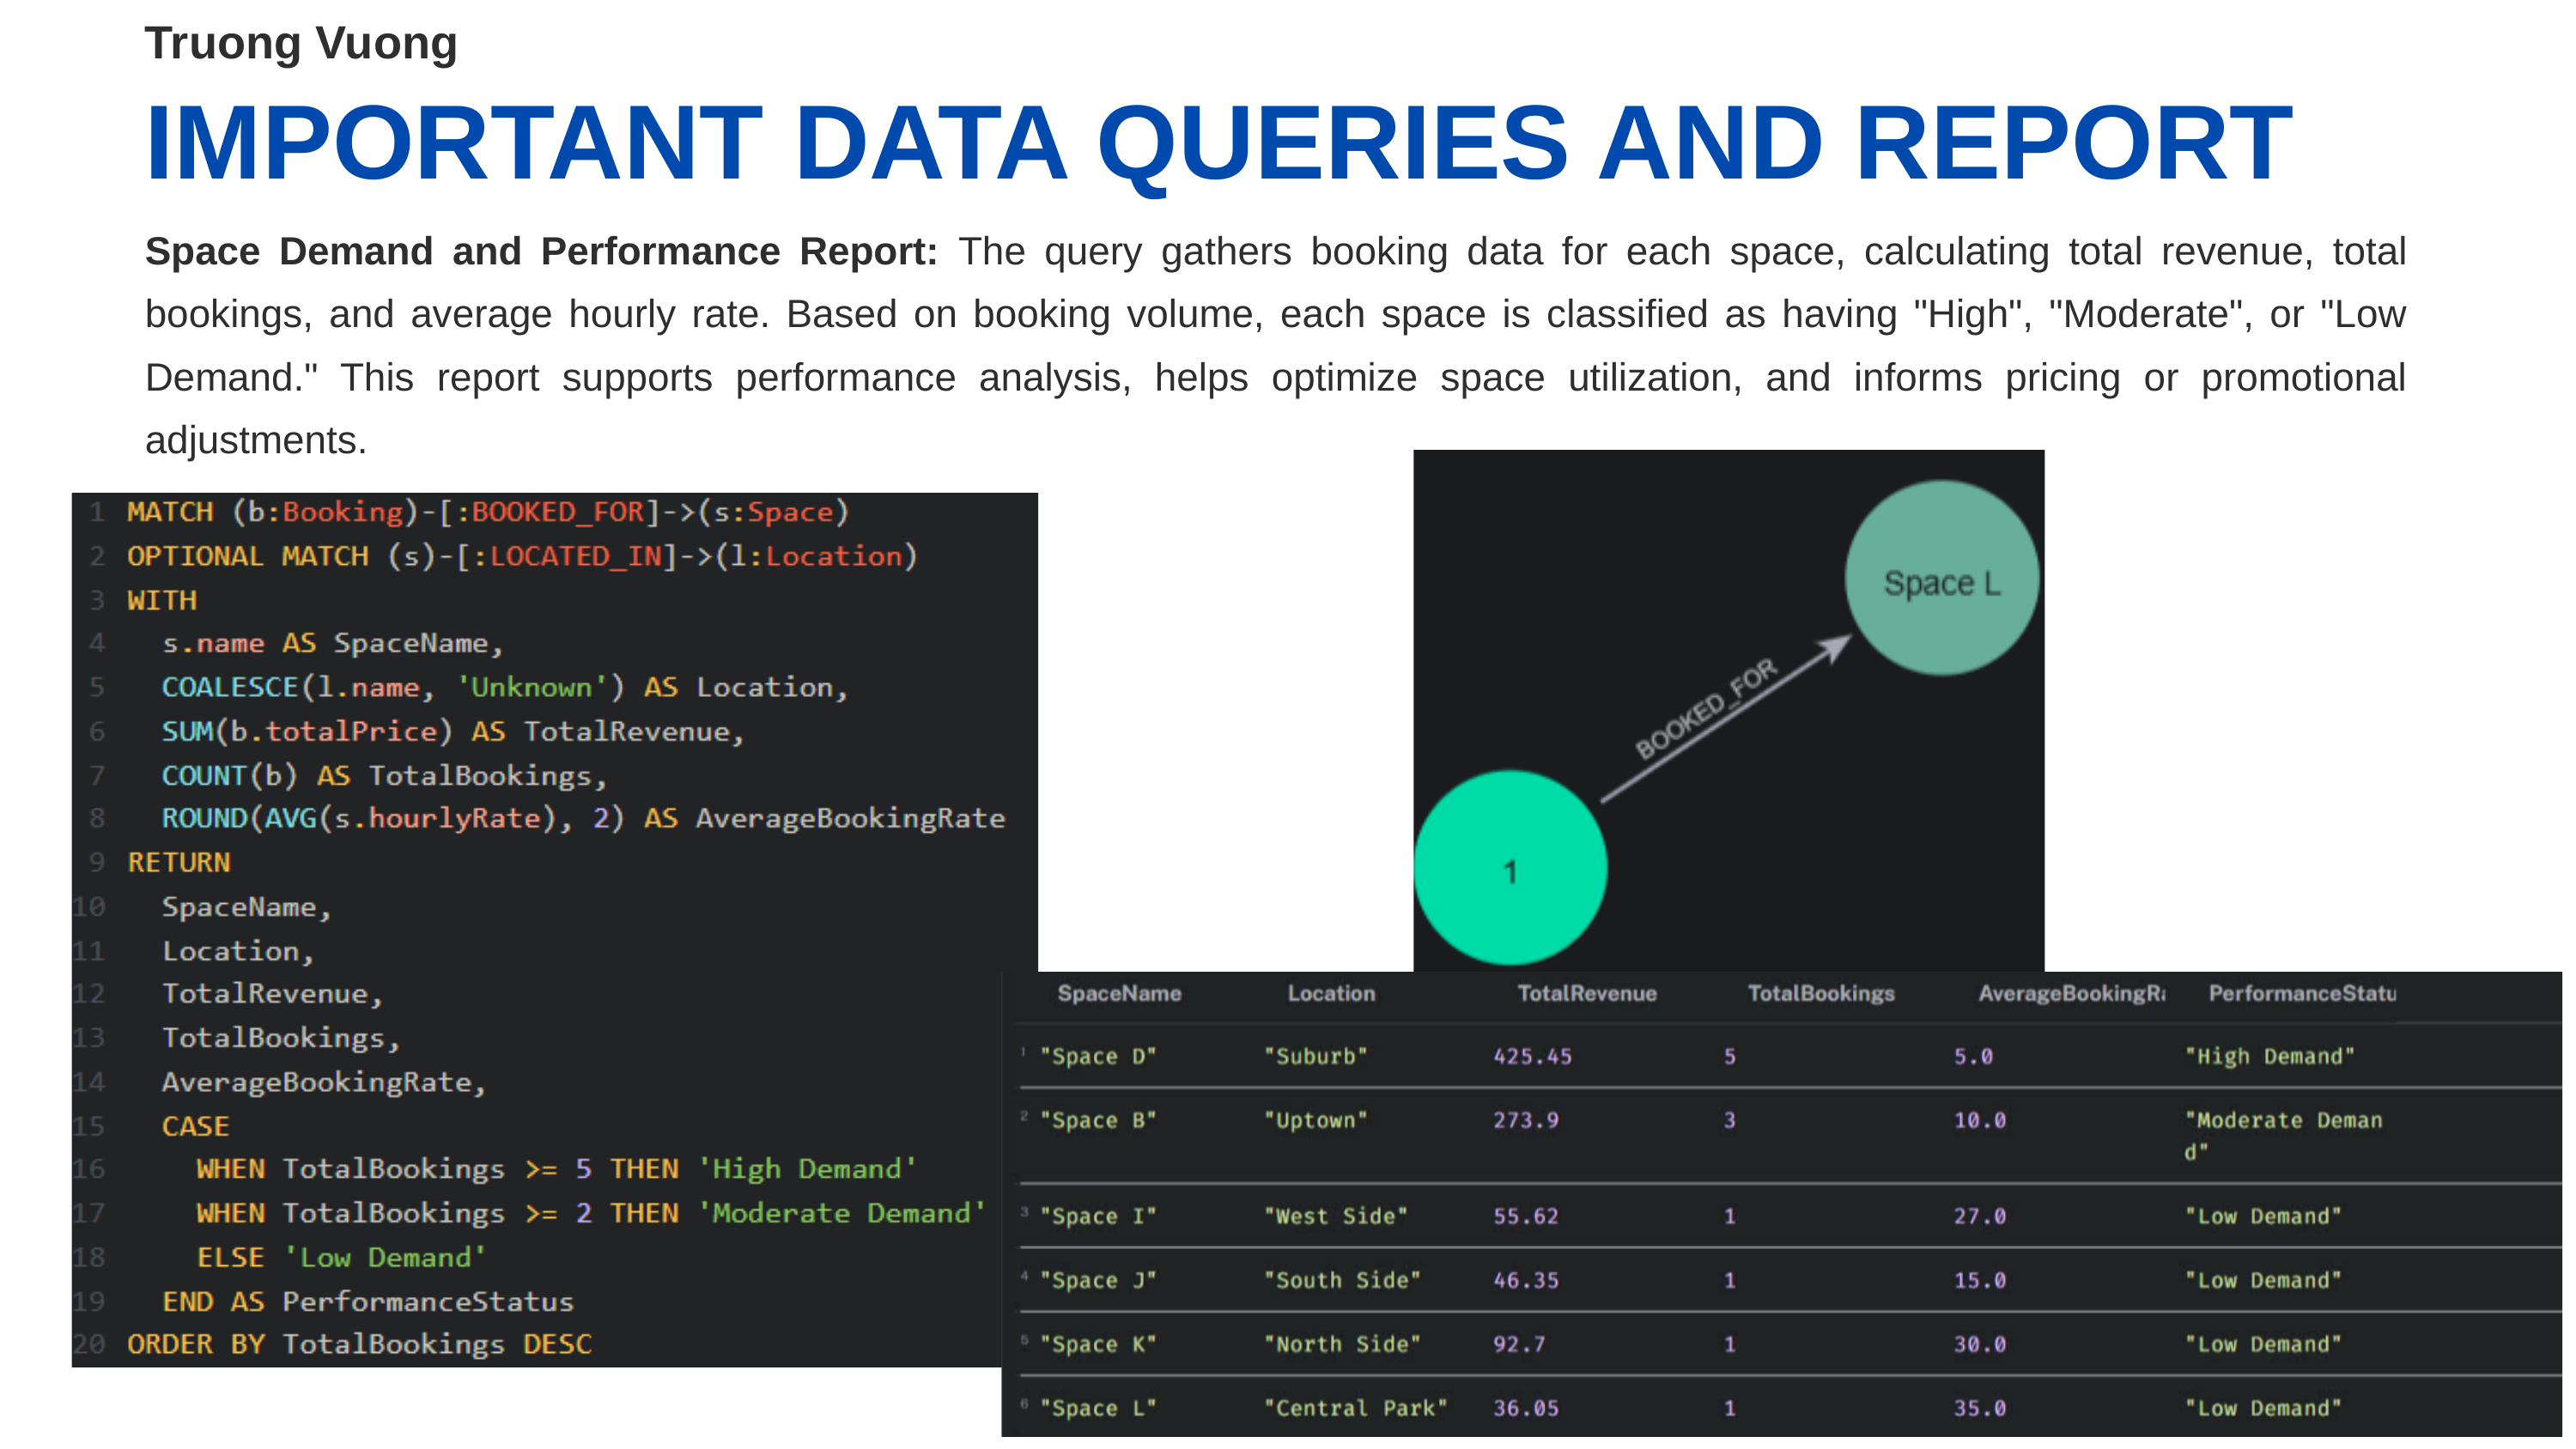

Truong Vuong
IMPORTANT DATA QUERIES AND REPORT
Space Demand and Performance Report: The query gathers booking data for each space, calculating total revenue, total bookings, and average hourly rate. Based on booking volume, each space is classified as having "High", "Moderate", or "Low Demand." This report supports performance analysis, helps optimize space utilization, and informs pricing or promotional adjustments.